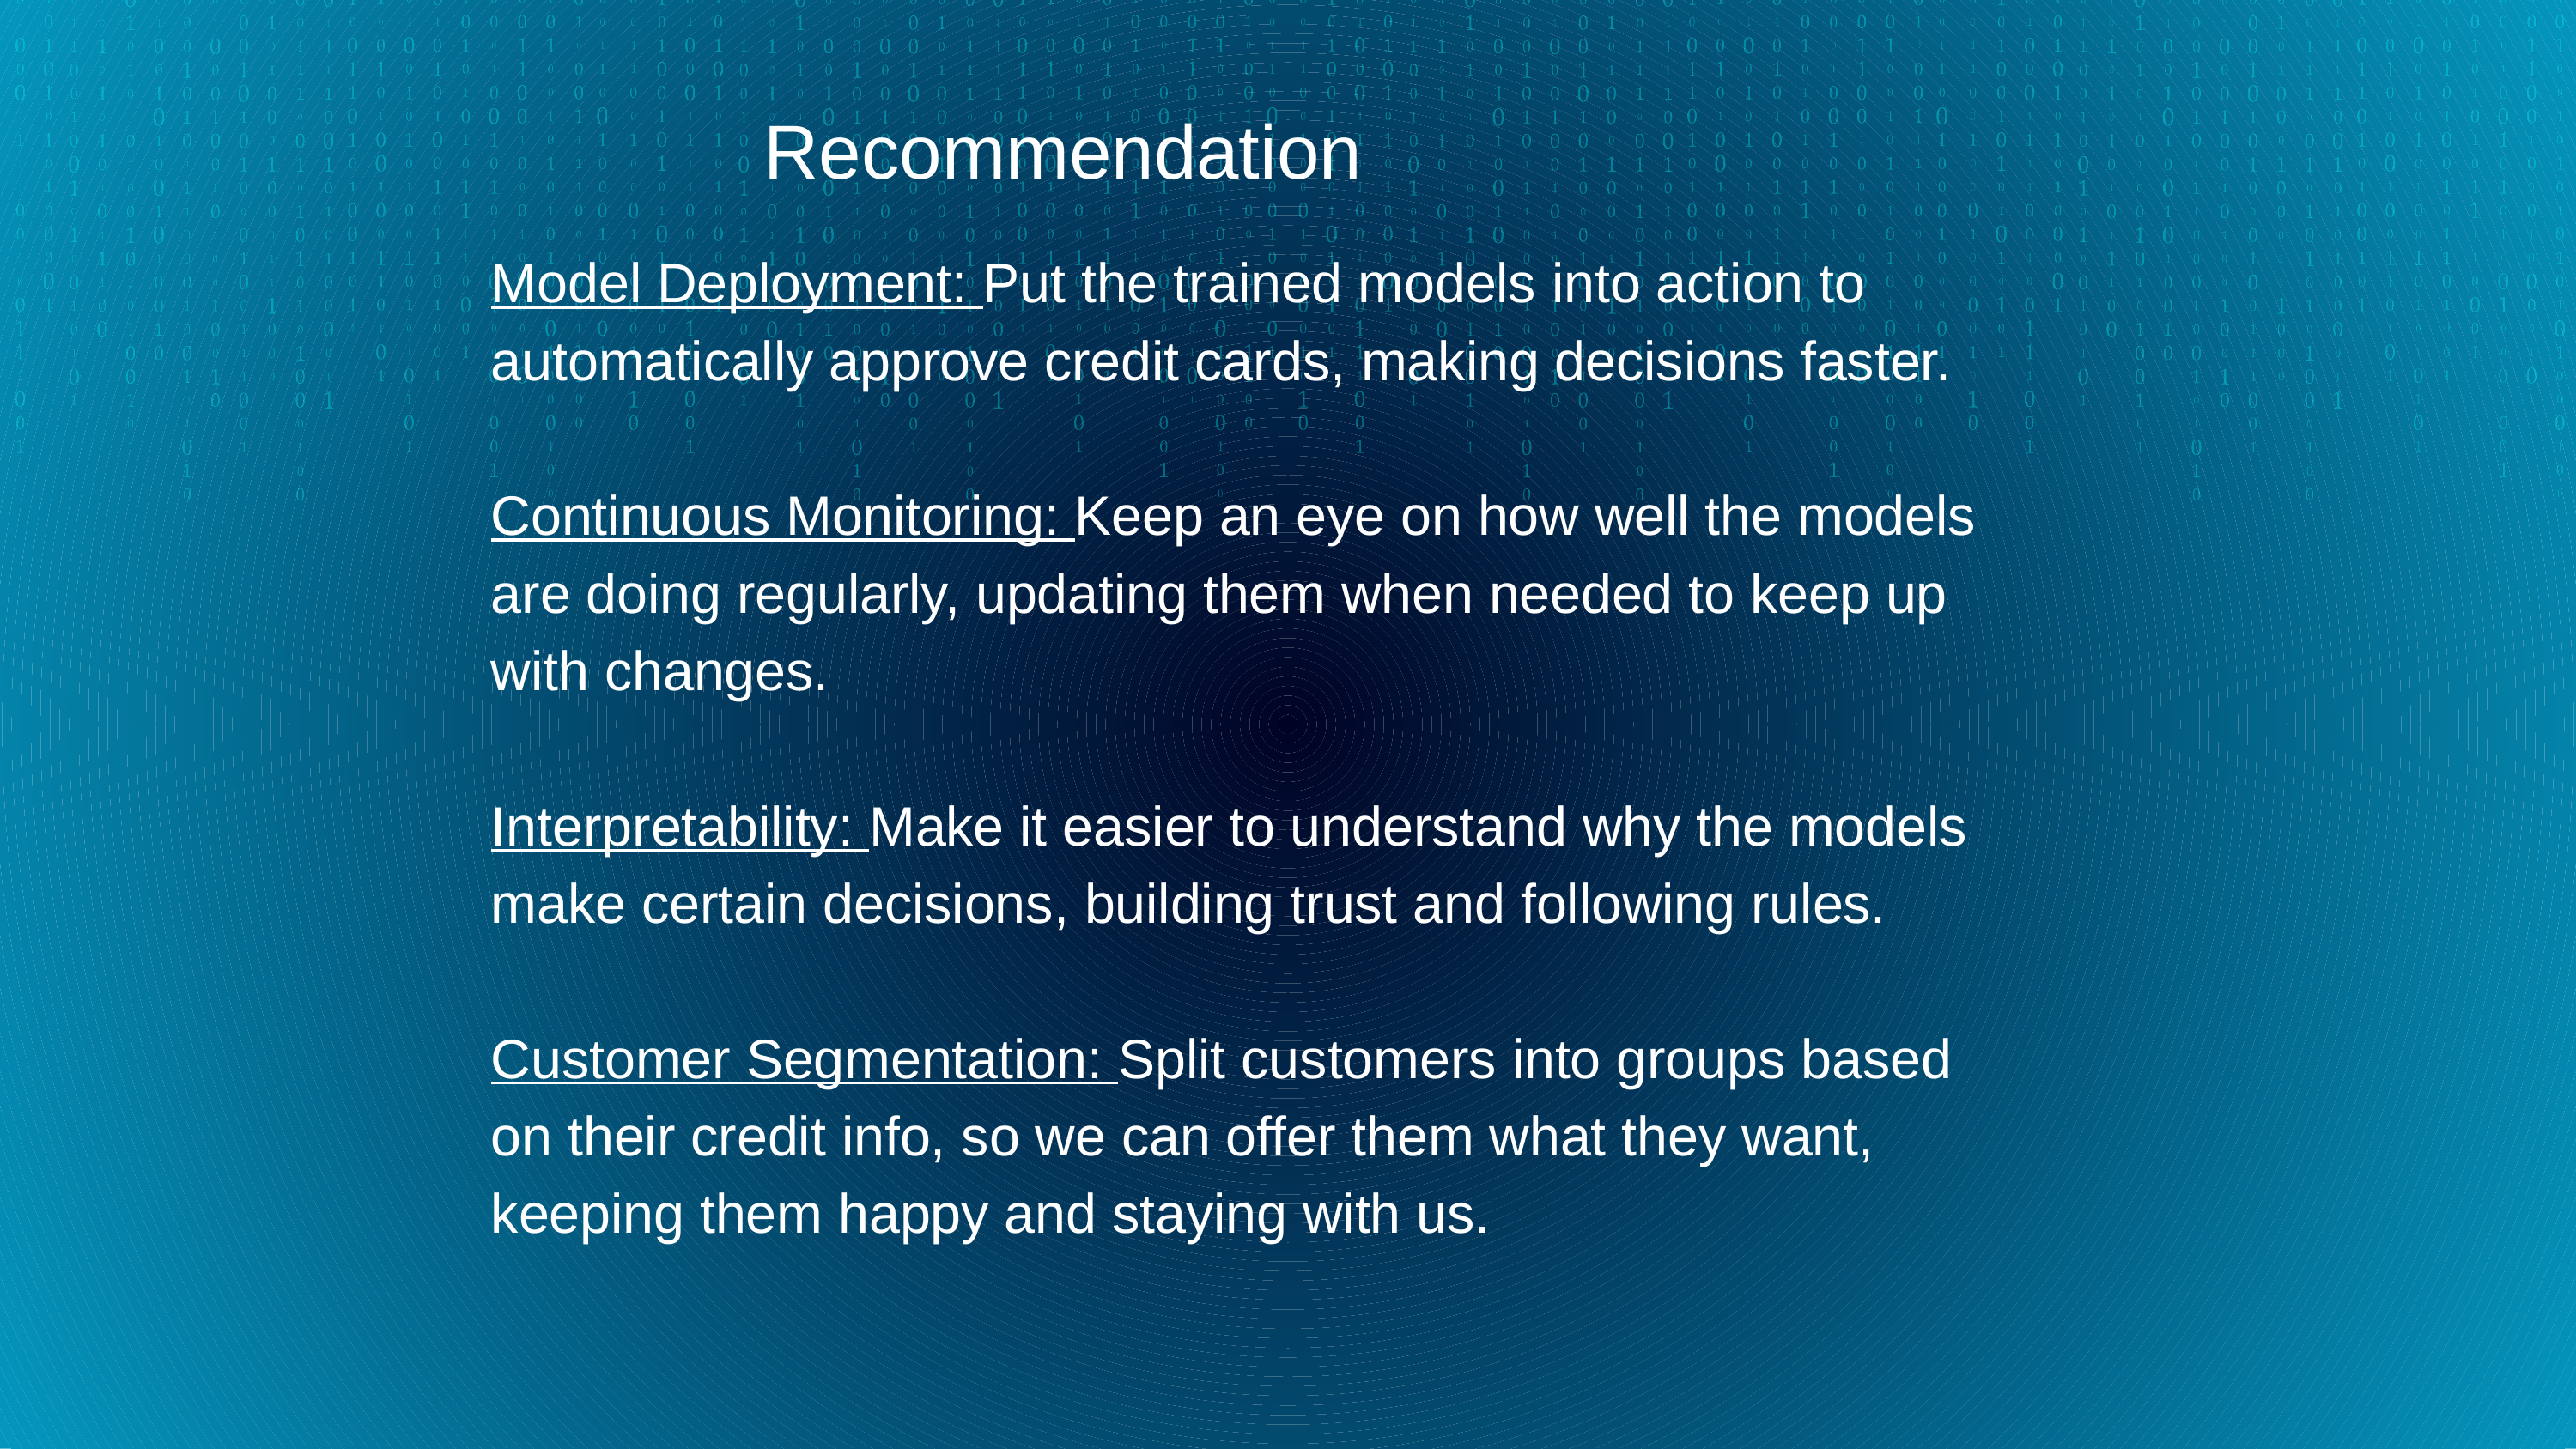

Recommendation
Model Deployment: Put the trained models into action to automatically approve credit cards, making decisions faster.

Continuous Monitoring: Keep an eye on how well the models are doing regularly, updating them when needed to keep up with changes.

Interpretability: Make it easier to understand why the models make certain decisions, building trust and following rules.

Customer Segmentation: Split customers into groups based on their credit info, so we can offer them what they want, keeping them happy and staying with us.